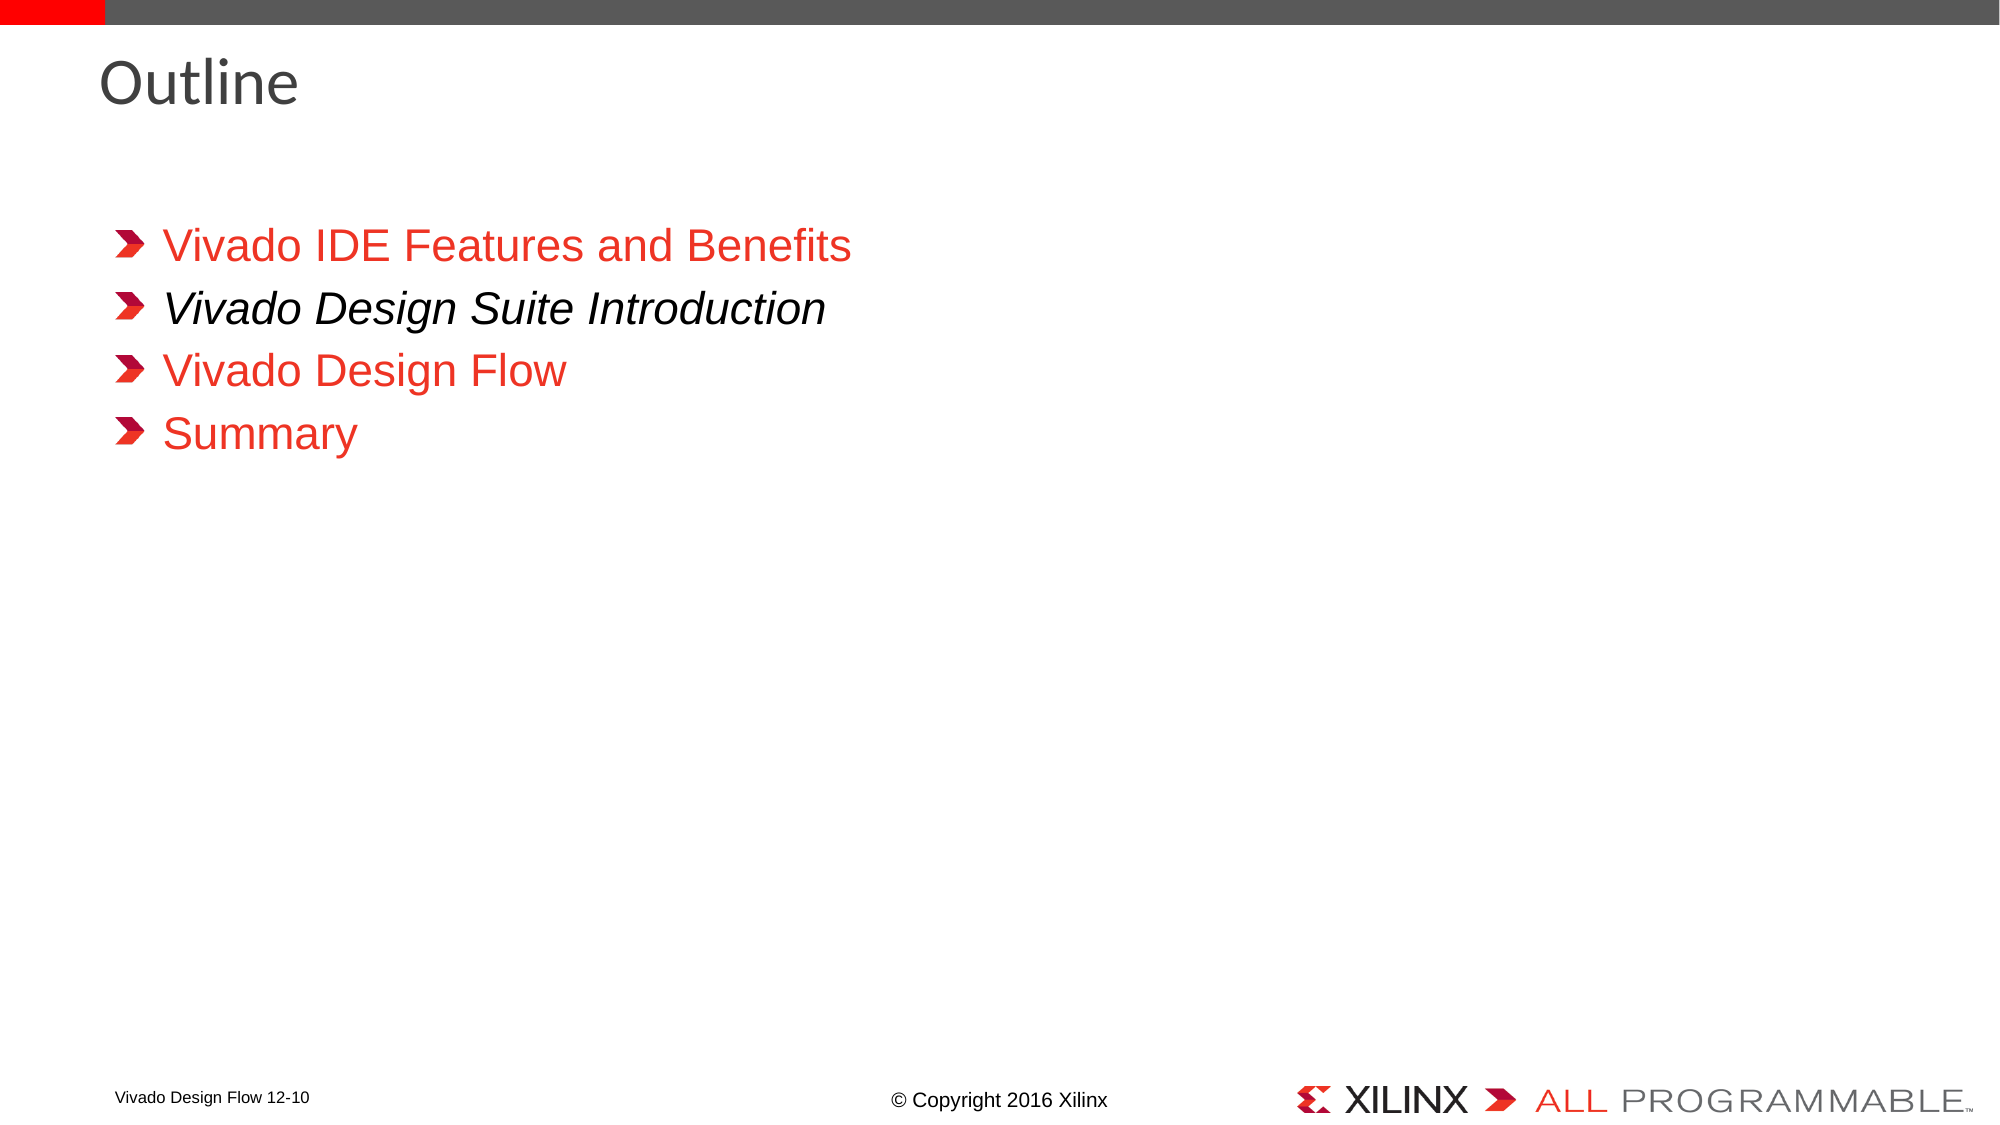

# Outline
Vivado IDE Features and Benefits
Vivado Design Suite Introduction
Vivado Design Flow
Summary
© Copyright 2016 Xilinx
Vivado Design Flow 12-10